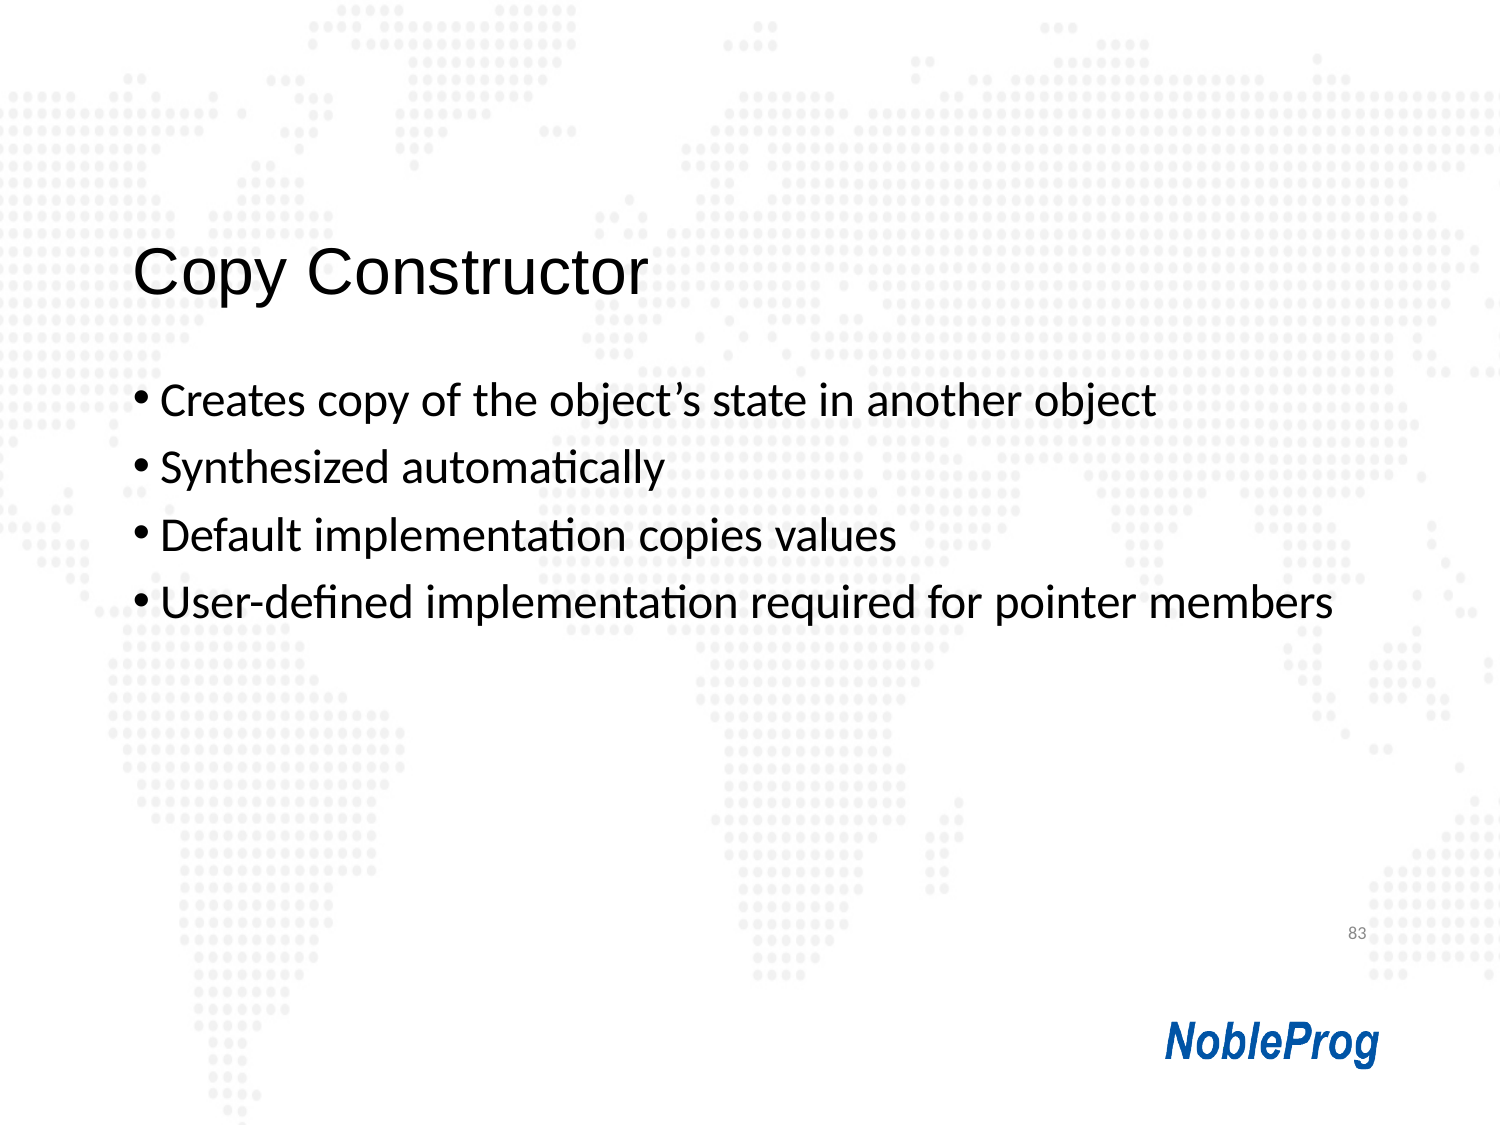

# Copy Constructor
Creates copy of the object’s state in another object
Synthesized automatically
Default implementation copies values
User-defined implementation required for pointer members
83